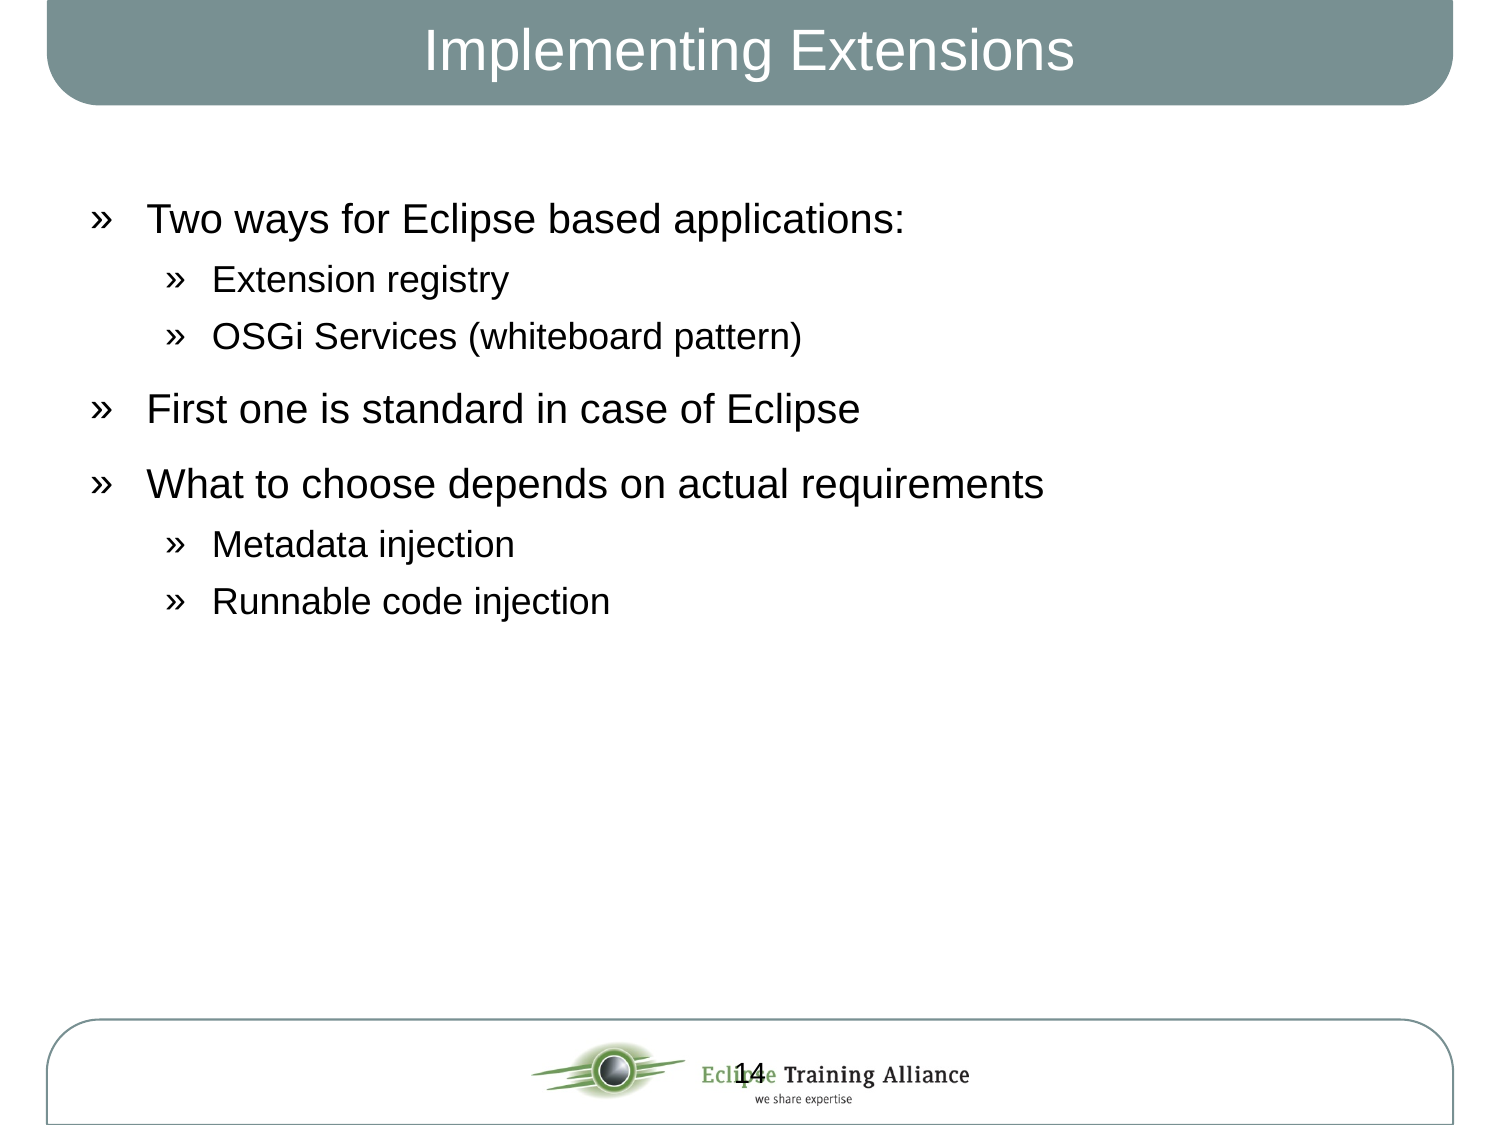

# Implementing Extensions
Two ways for Eclipse based applications:
Extension registry
OSGi Services (whiteboard pattern)
First one is standard in case of Eclipse
What to choose depends on actual requirements
Metadata injection
Runnable code injection
14